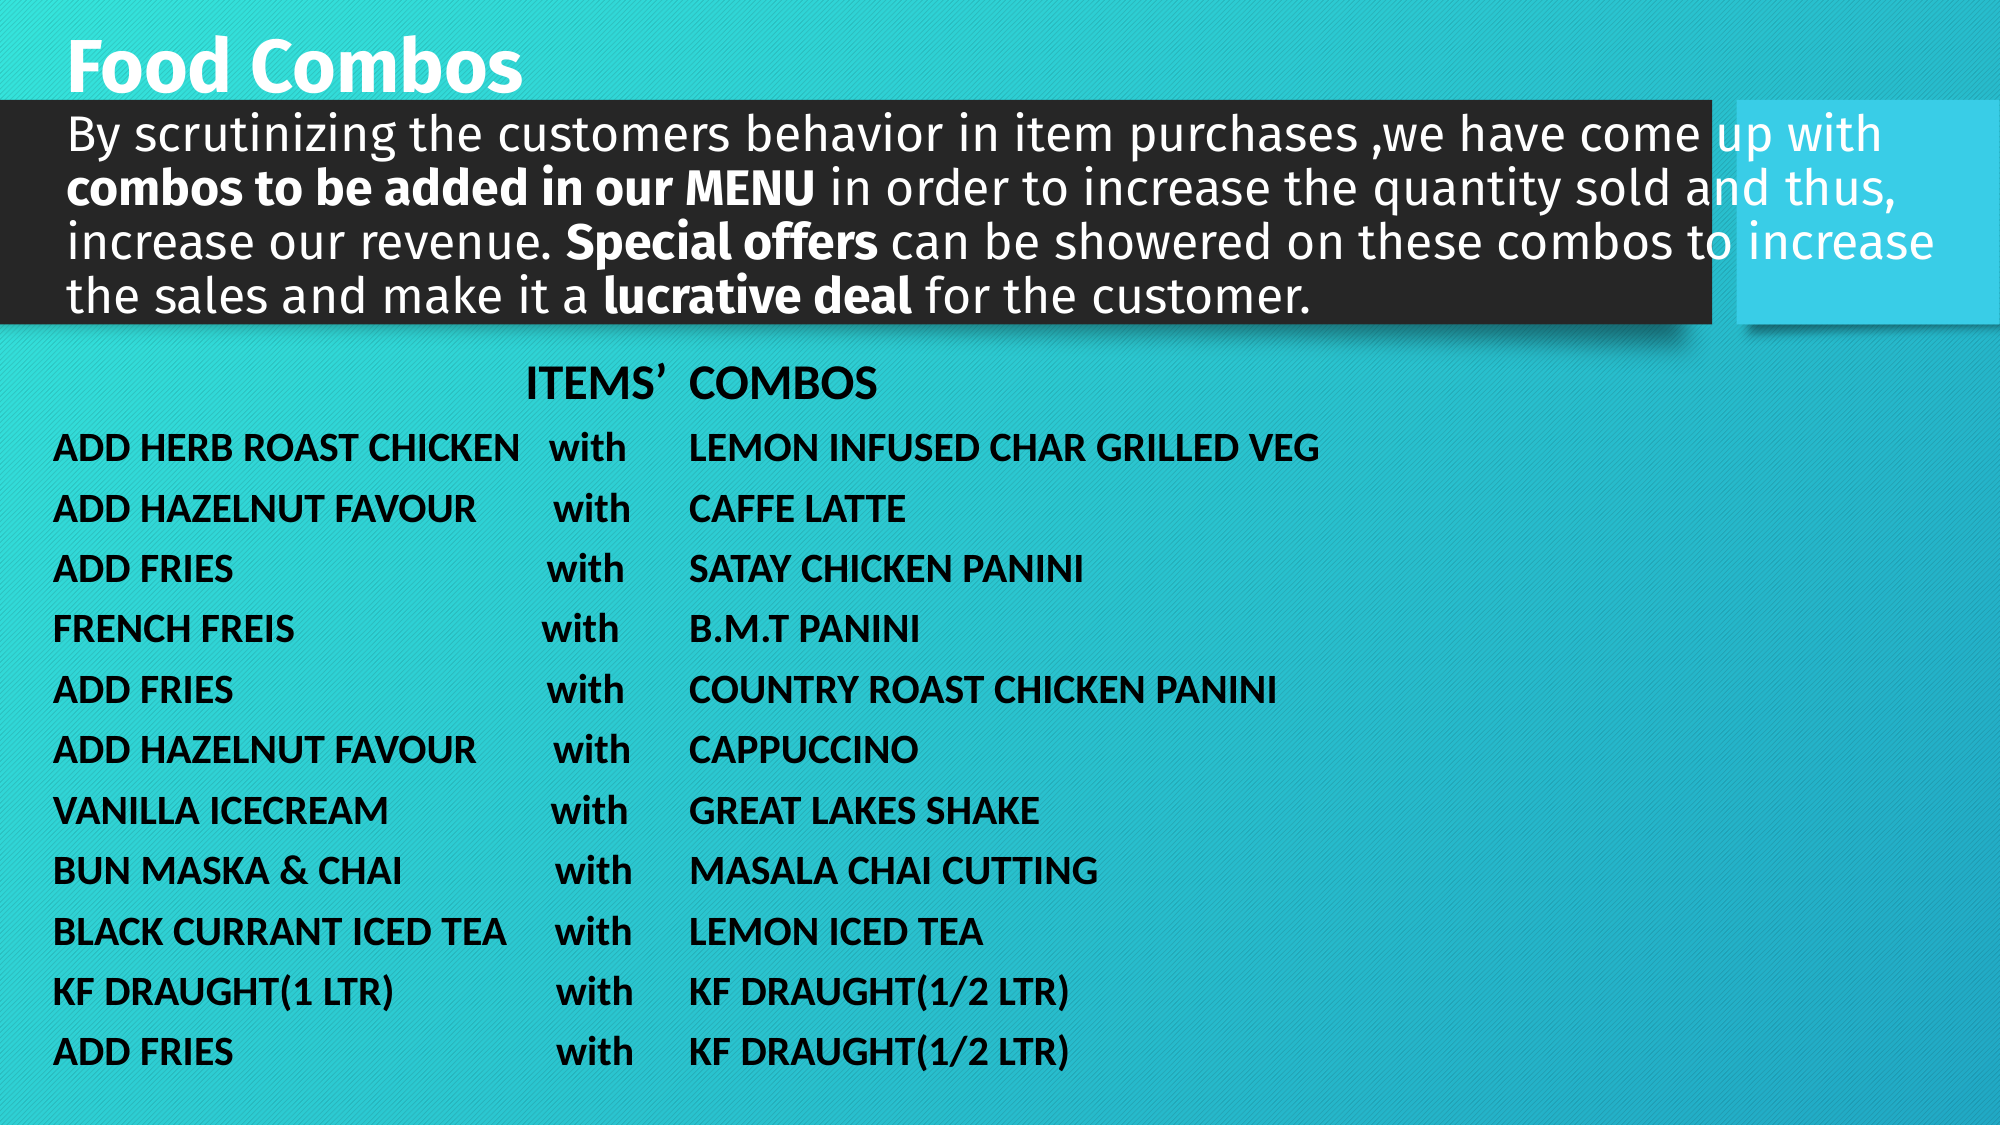

# Food Combos By scrutinizing the customers behavior in item purchases ,we have come up with combos to be added in our MENU in order to increase the quantity sold and thus, increase our revenue. Special offers can be showered on these combos to increase the sales and make it a lucrative deal for the customer.
| ITEMS’ | COMBOS |
| --- | --- |
| ADD HERB ROAST CHICKEN with | LEMON INFUSED CHAR GRILLED VEG |
| ADD HAZELNUT FAVOUR with | CAFFE LATTE |
| ADD FRIES with | SATAY CHICKEN PANINI |
| FRENCH FREIS with | B.M.T PANINI |
| ADD FRIES with | COUNTRY ROAST CHICKEN PANINI |
| ADD HAZELNUT FAVOUR with | CAPPUCCINO |
| VANILLA ICECREAM with | GREAT LAKES SHAKE |
| BUN MASKA & CHAI with | MASALA CHAI CUTTING |
| BLACK CURRANT ICED TEA with | LEMON ICED TEA |
| KF DRAUGHT(1 LTR) with | KF DRAUGHT(1/2 LTR) |
| ADD FRIES with | KF DRAUGHT(1/2 LTR) |